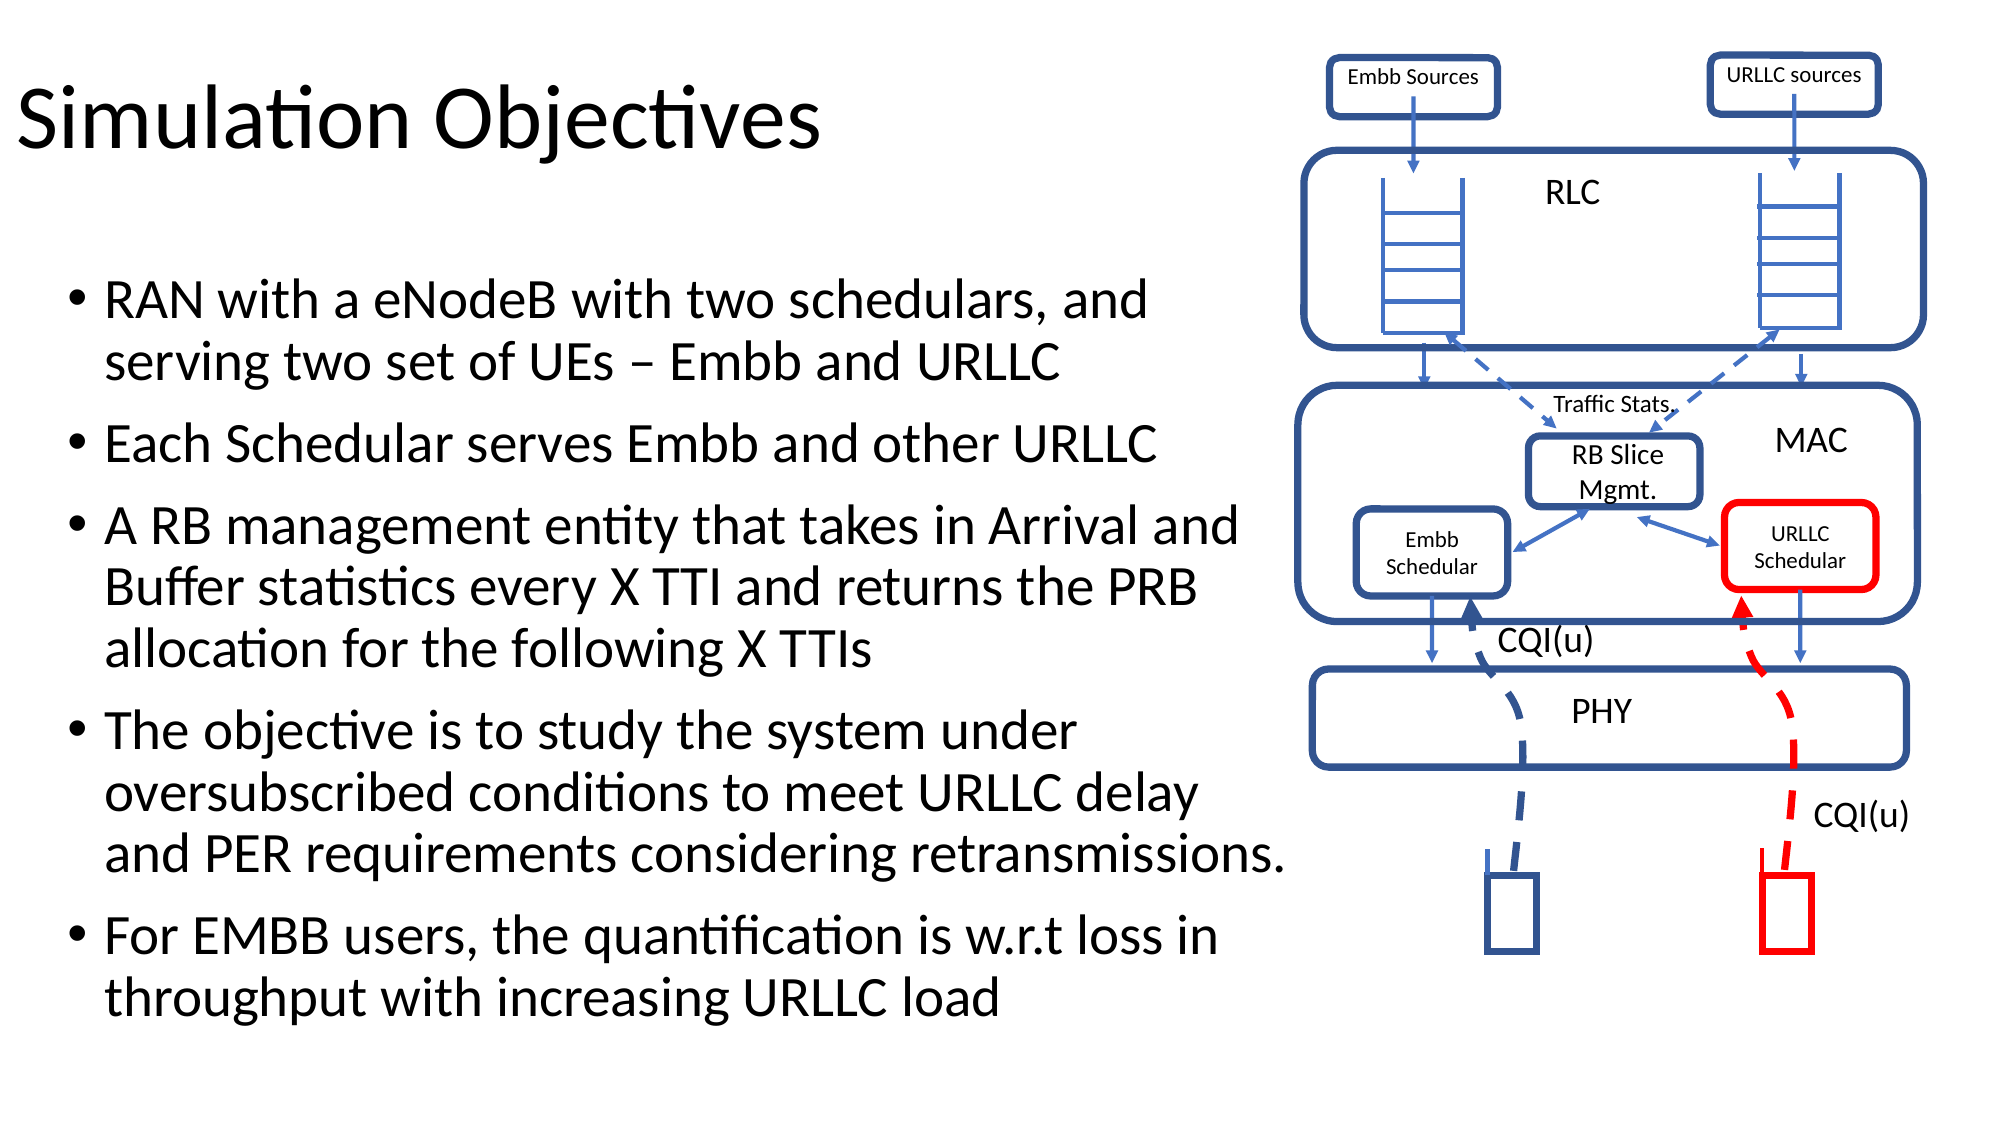

# Simulation Objectives
URLLC sources
Embb Sources

RLC
RAN with a eNodeB with two schedulars, and serving two set of UEs – Embb and URLLC
Each Schedular serves Embb and other URLLC
A RB management entity that takes in Arrival and Buffer statistics every X TTI and returns the PRB allocation for the following X TTIs
The objective is to study the system under oversubscribed conditions to meet URLLC delay and PER requirements considering retransmissions.
For EMBB users, the quantification is w.r.t loss in throughput with increasing URLLC load
Traffic Stats.

MAC
RB Slice Mgmt.

URLLC Schedular
Embb Schedular

CQI(u)

PHY
CQI(u)